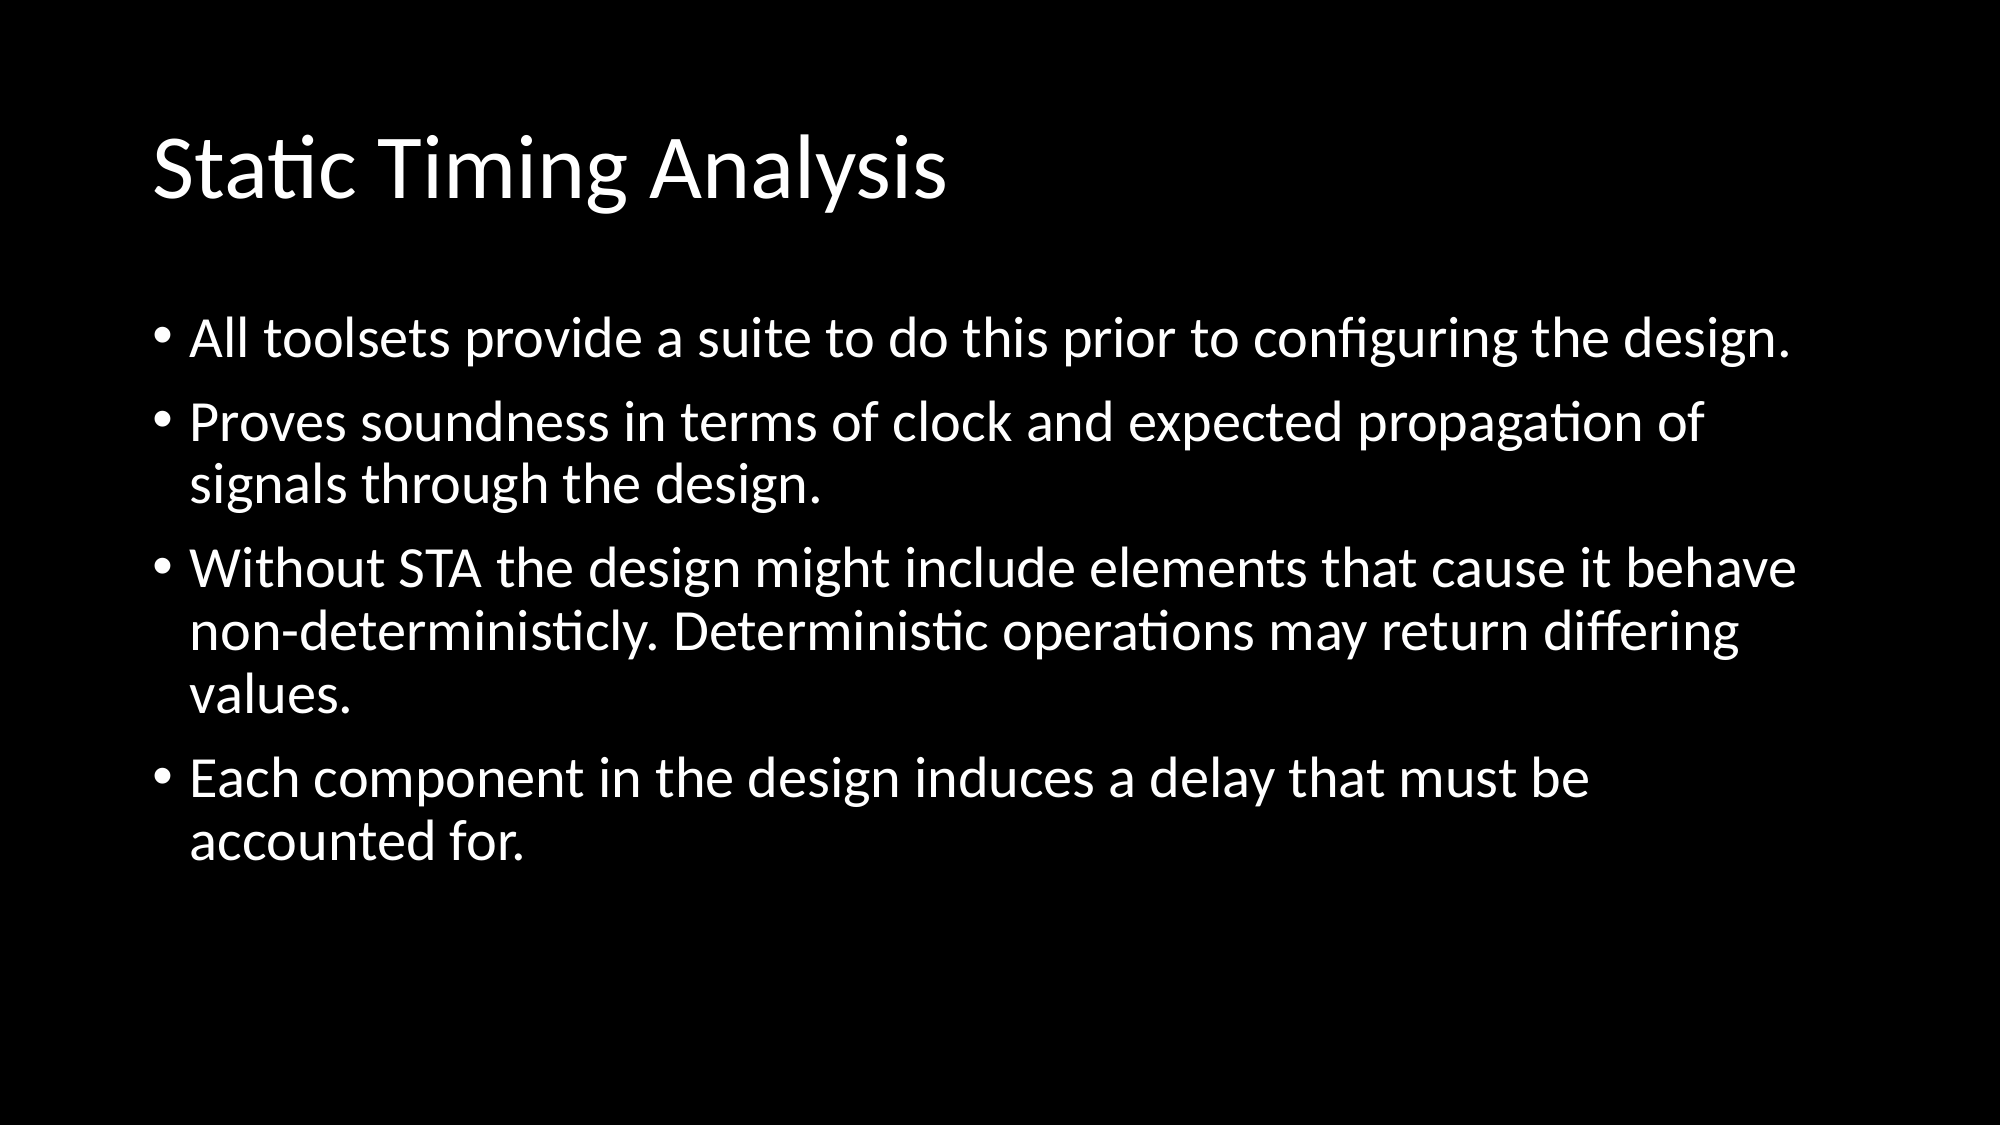

# Static Timing Analysis
All toolsets provide a suite to do this prior to configuring the design.
Proves soundness in terms of clock and expected propagation of signals through the design.
Without STA the design might include elements that cause it behave non-deterministicly. Deterministic operations may return differing values.
Each component in the design induces a delay that must be accounted for.